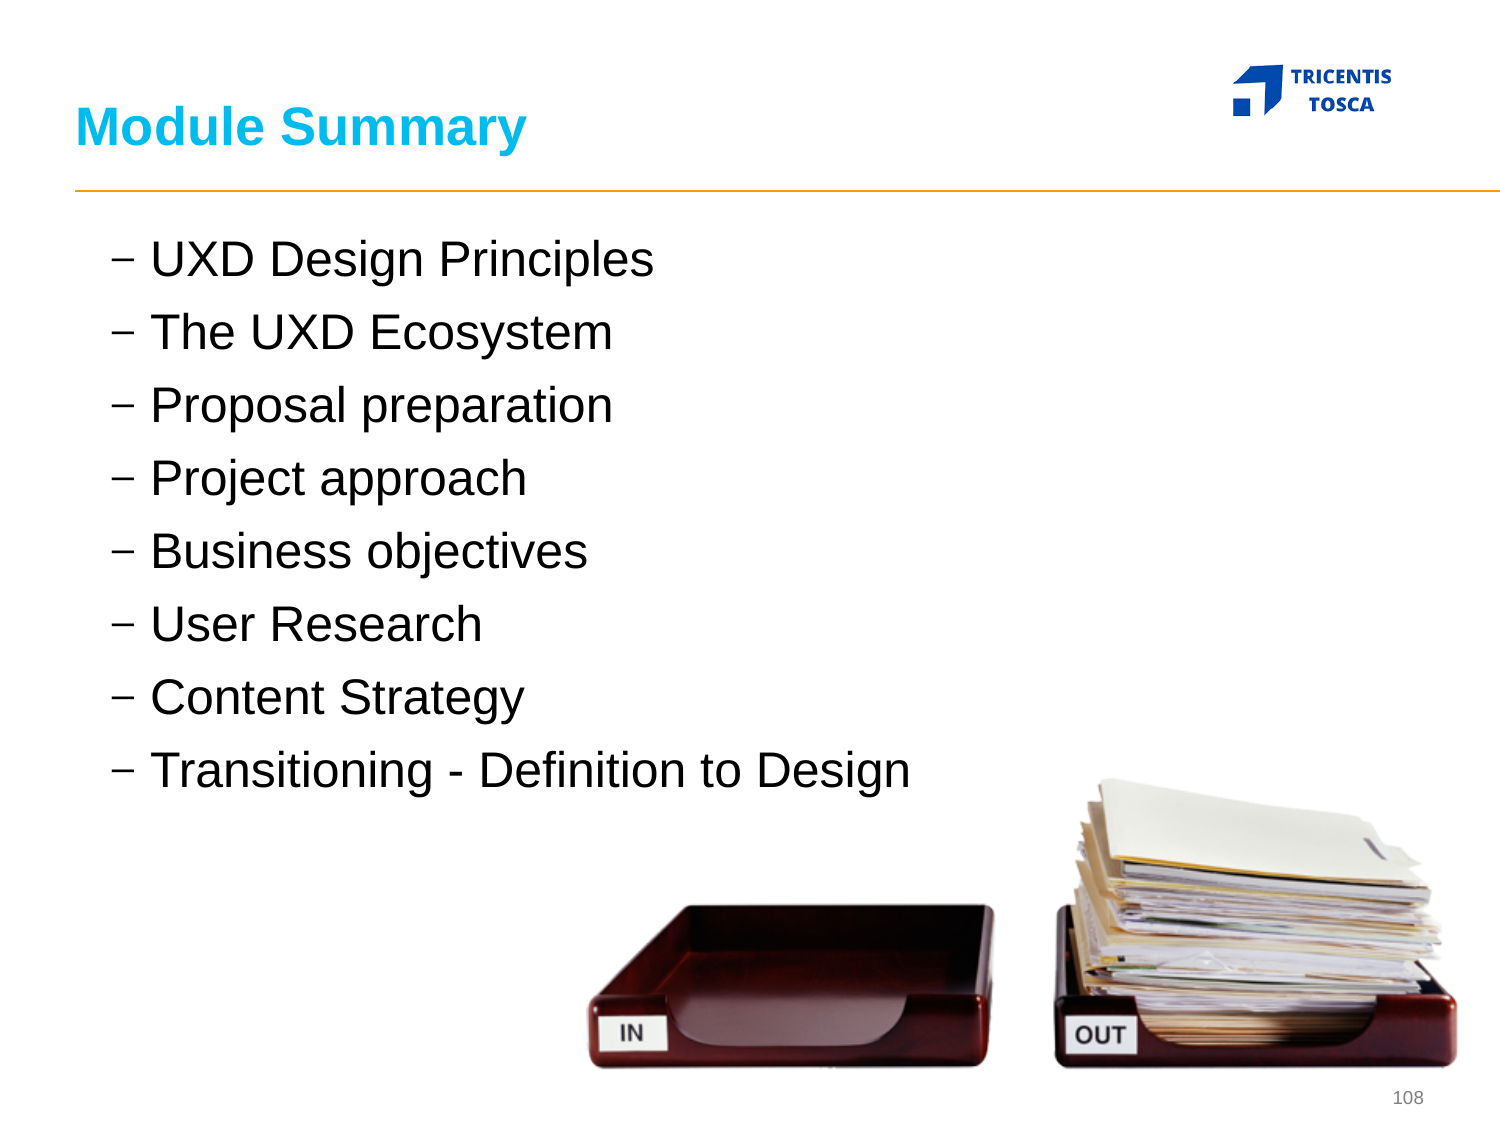

# Module Summary
UXD Design Principles
The UXD Ecosystem
Proposal preparation
Project approach
Business objectives
User Research
Content Strategy
Transitioning - Definition to Design